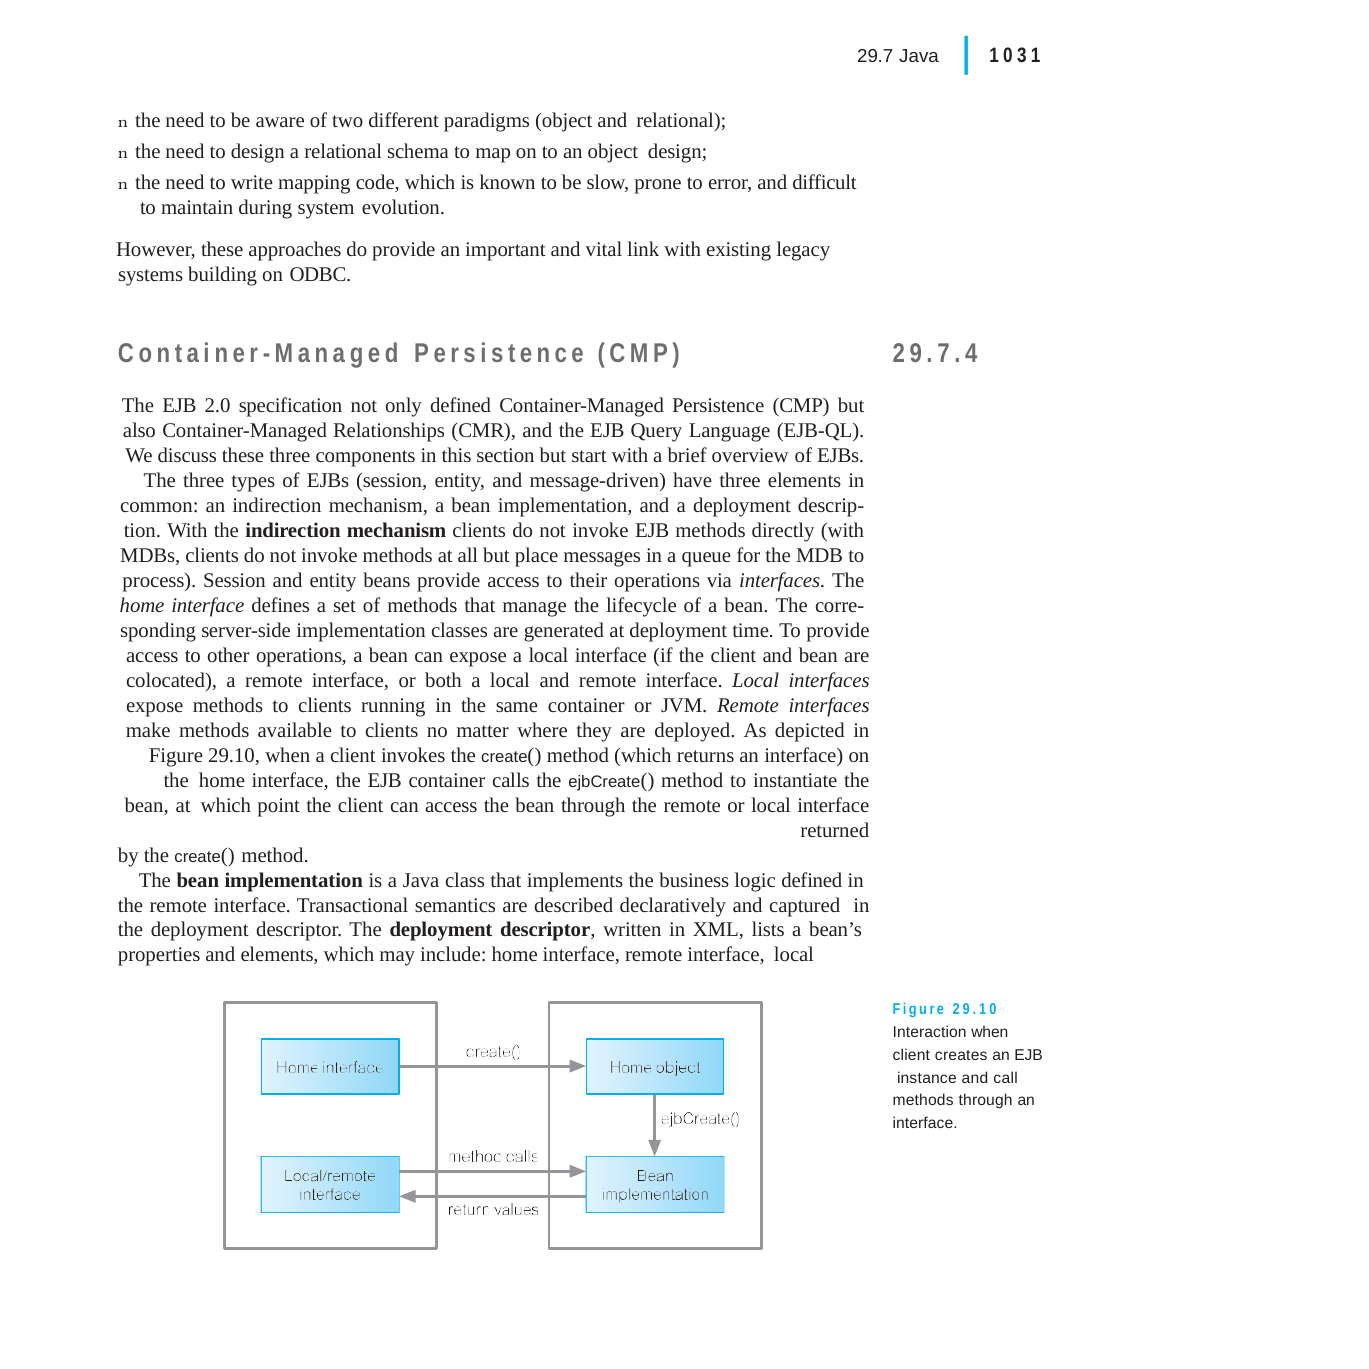

|
29.7 Java	1031
n the need to be aware of two different paradigms (object and relational);
n the need to design a relational schema to map on to an object design;
n the need to write mapping code, which is known to be slow, prone to error, and difficult  to maintain during system evolution.
However, these approaches do provide an important and vital link with existing legacy  systems building on ODBC.
Container-Managed Persistence (CMP)
The EJB 2.0 specification not only defined Container-Managed Persistence (CMP) but  also Container-Managed Relationships (CMR), and the EJB Query Language (EJB-QL).  We discuss these three components in this section but start with a brief overview of EJBs.  The three types of EJBs (session, entity, and message-driven) have three elements in  common: an indirection mechanism, a bean implementation, and a deployment descrip-  tion. With the indirection mechanism clients do not invoke EJB methods directly (with  MDBs, clients do not invoke methods at all but place messages in a queue for the MDB to  process). Session and entity beans provide access to their operations via interfaces. The  home interface defines a set of methods that manage the lifecycle of a bean. The corre-  sponding server-side implementation classes are generated at deployment time. To provide  access to other operations, a bean can expose a local interface (if the client and bean are  colocated), a remote interface, or both a local and remote interface. Local interfaces  expose methods to clients running in the same container or JVM. Remote interfaces  make methods available to clients no matter where they are deployed. As depicted in  Figure 29.10, when a client invokes the create() method (which returns an interface) on the  home interface, the EJB container calls the ejbCreate() method to instantiate the bean, at  which point the client can access the bean through the remote or local interface returned
by the create() method.
The bean implementation is a Java class that implements the business logic defined in  the remote interface. Transactional semantics are described declaratively and captured  in the deployment descriptor. The deployment descriptor, written in XML, lists a bean’s  properties and elements, which may include: home interface, remote interface, local
29.7.4
Figure 29.10  Interaction when  client creates an EJB  instance and call  methods through an  interface.